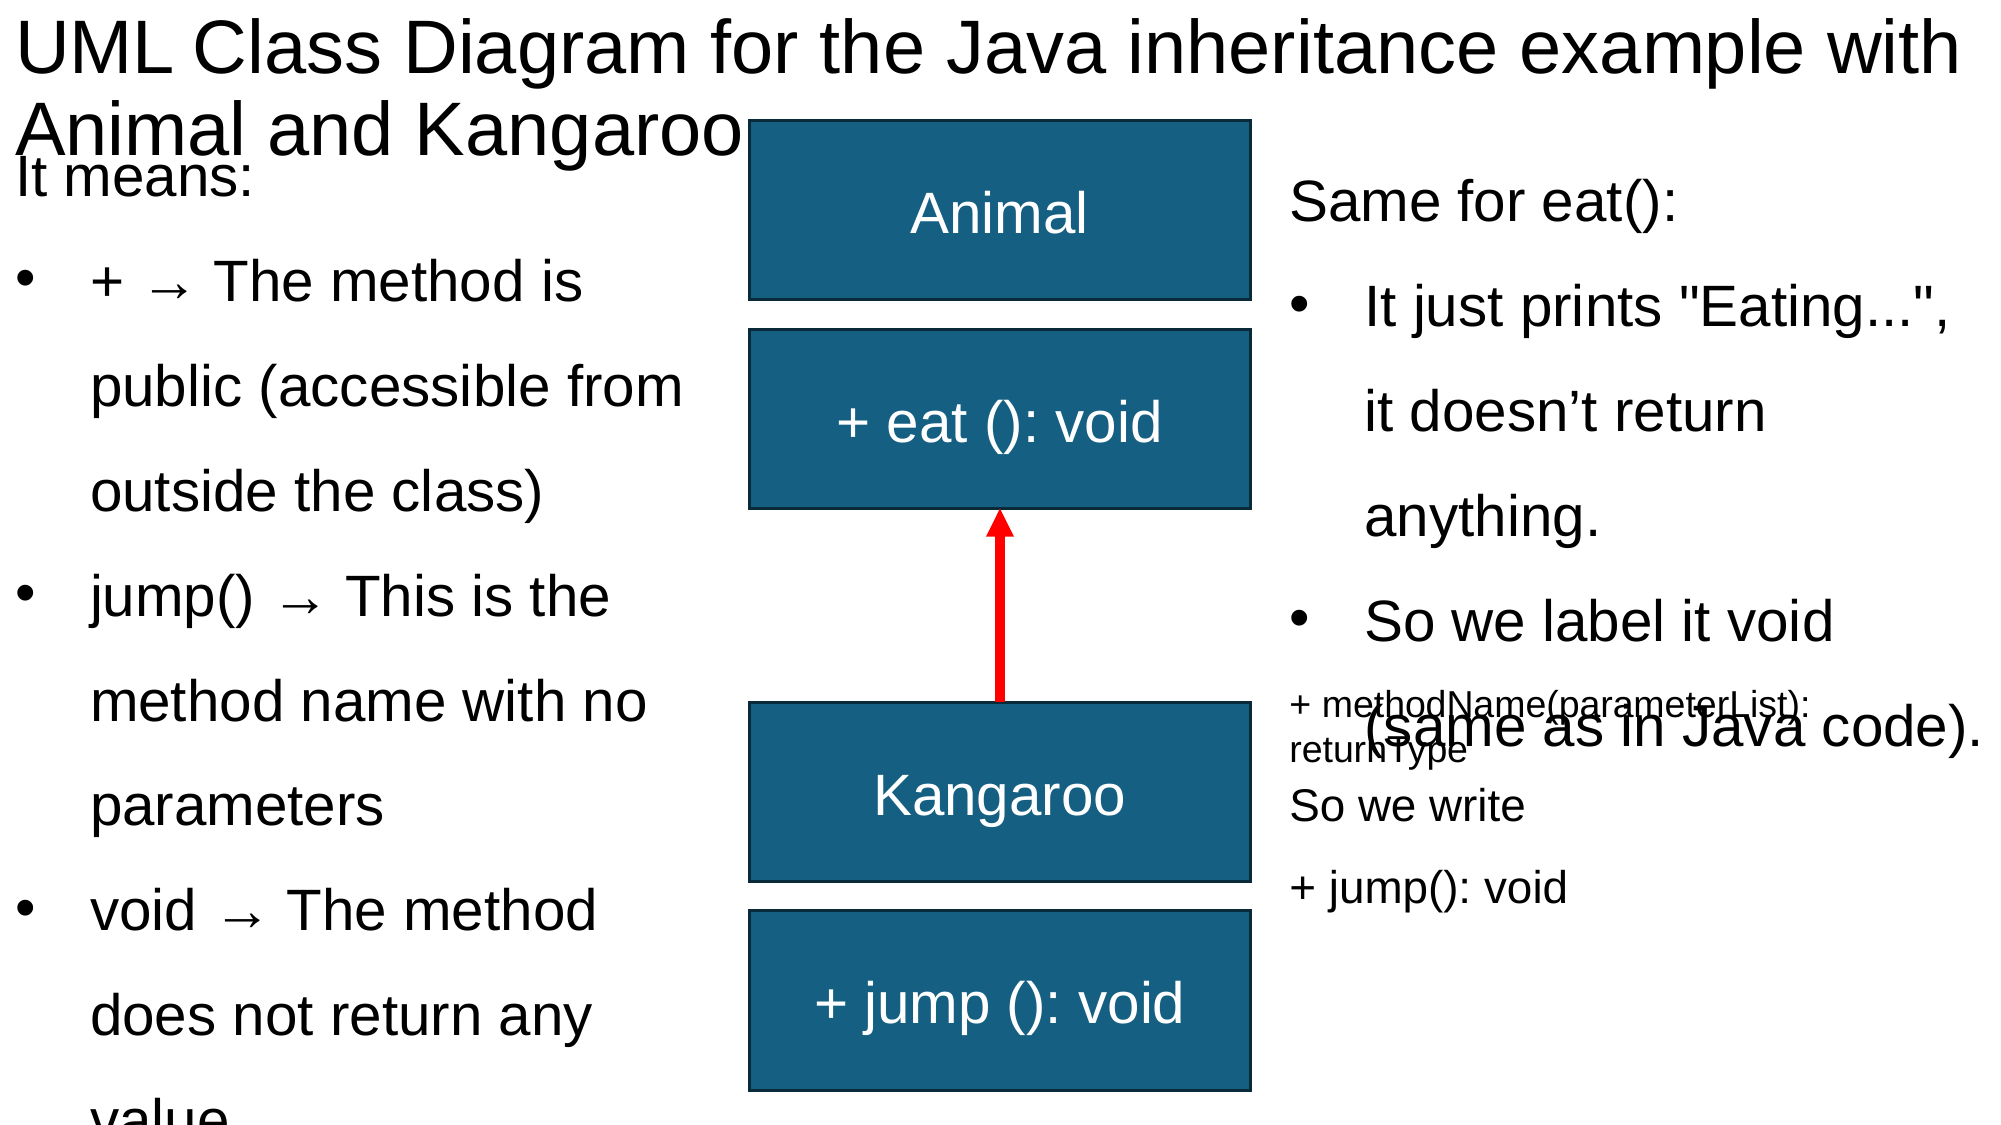

# UML Class Diagram for the Java inheritance example with Animal and Kangaroo
Animal
Same for eat():
It just prints "Eating...", it doesn’t return anything.
So we label it void (same as in Java code).
It means:
+ → The method is public (accessible from outside the class)
jump() → This is the method name with no parameters
void → The method does not return any value
+ eat (): void
+ methodName(parameterList): returnType
Kangaroo
So we write
+ jump(): void
+ jump (): void